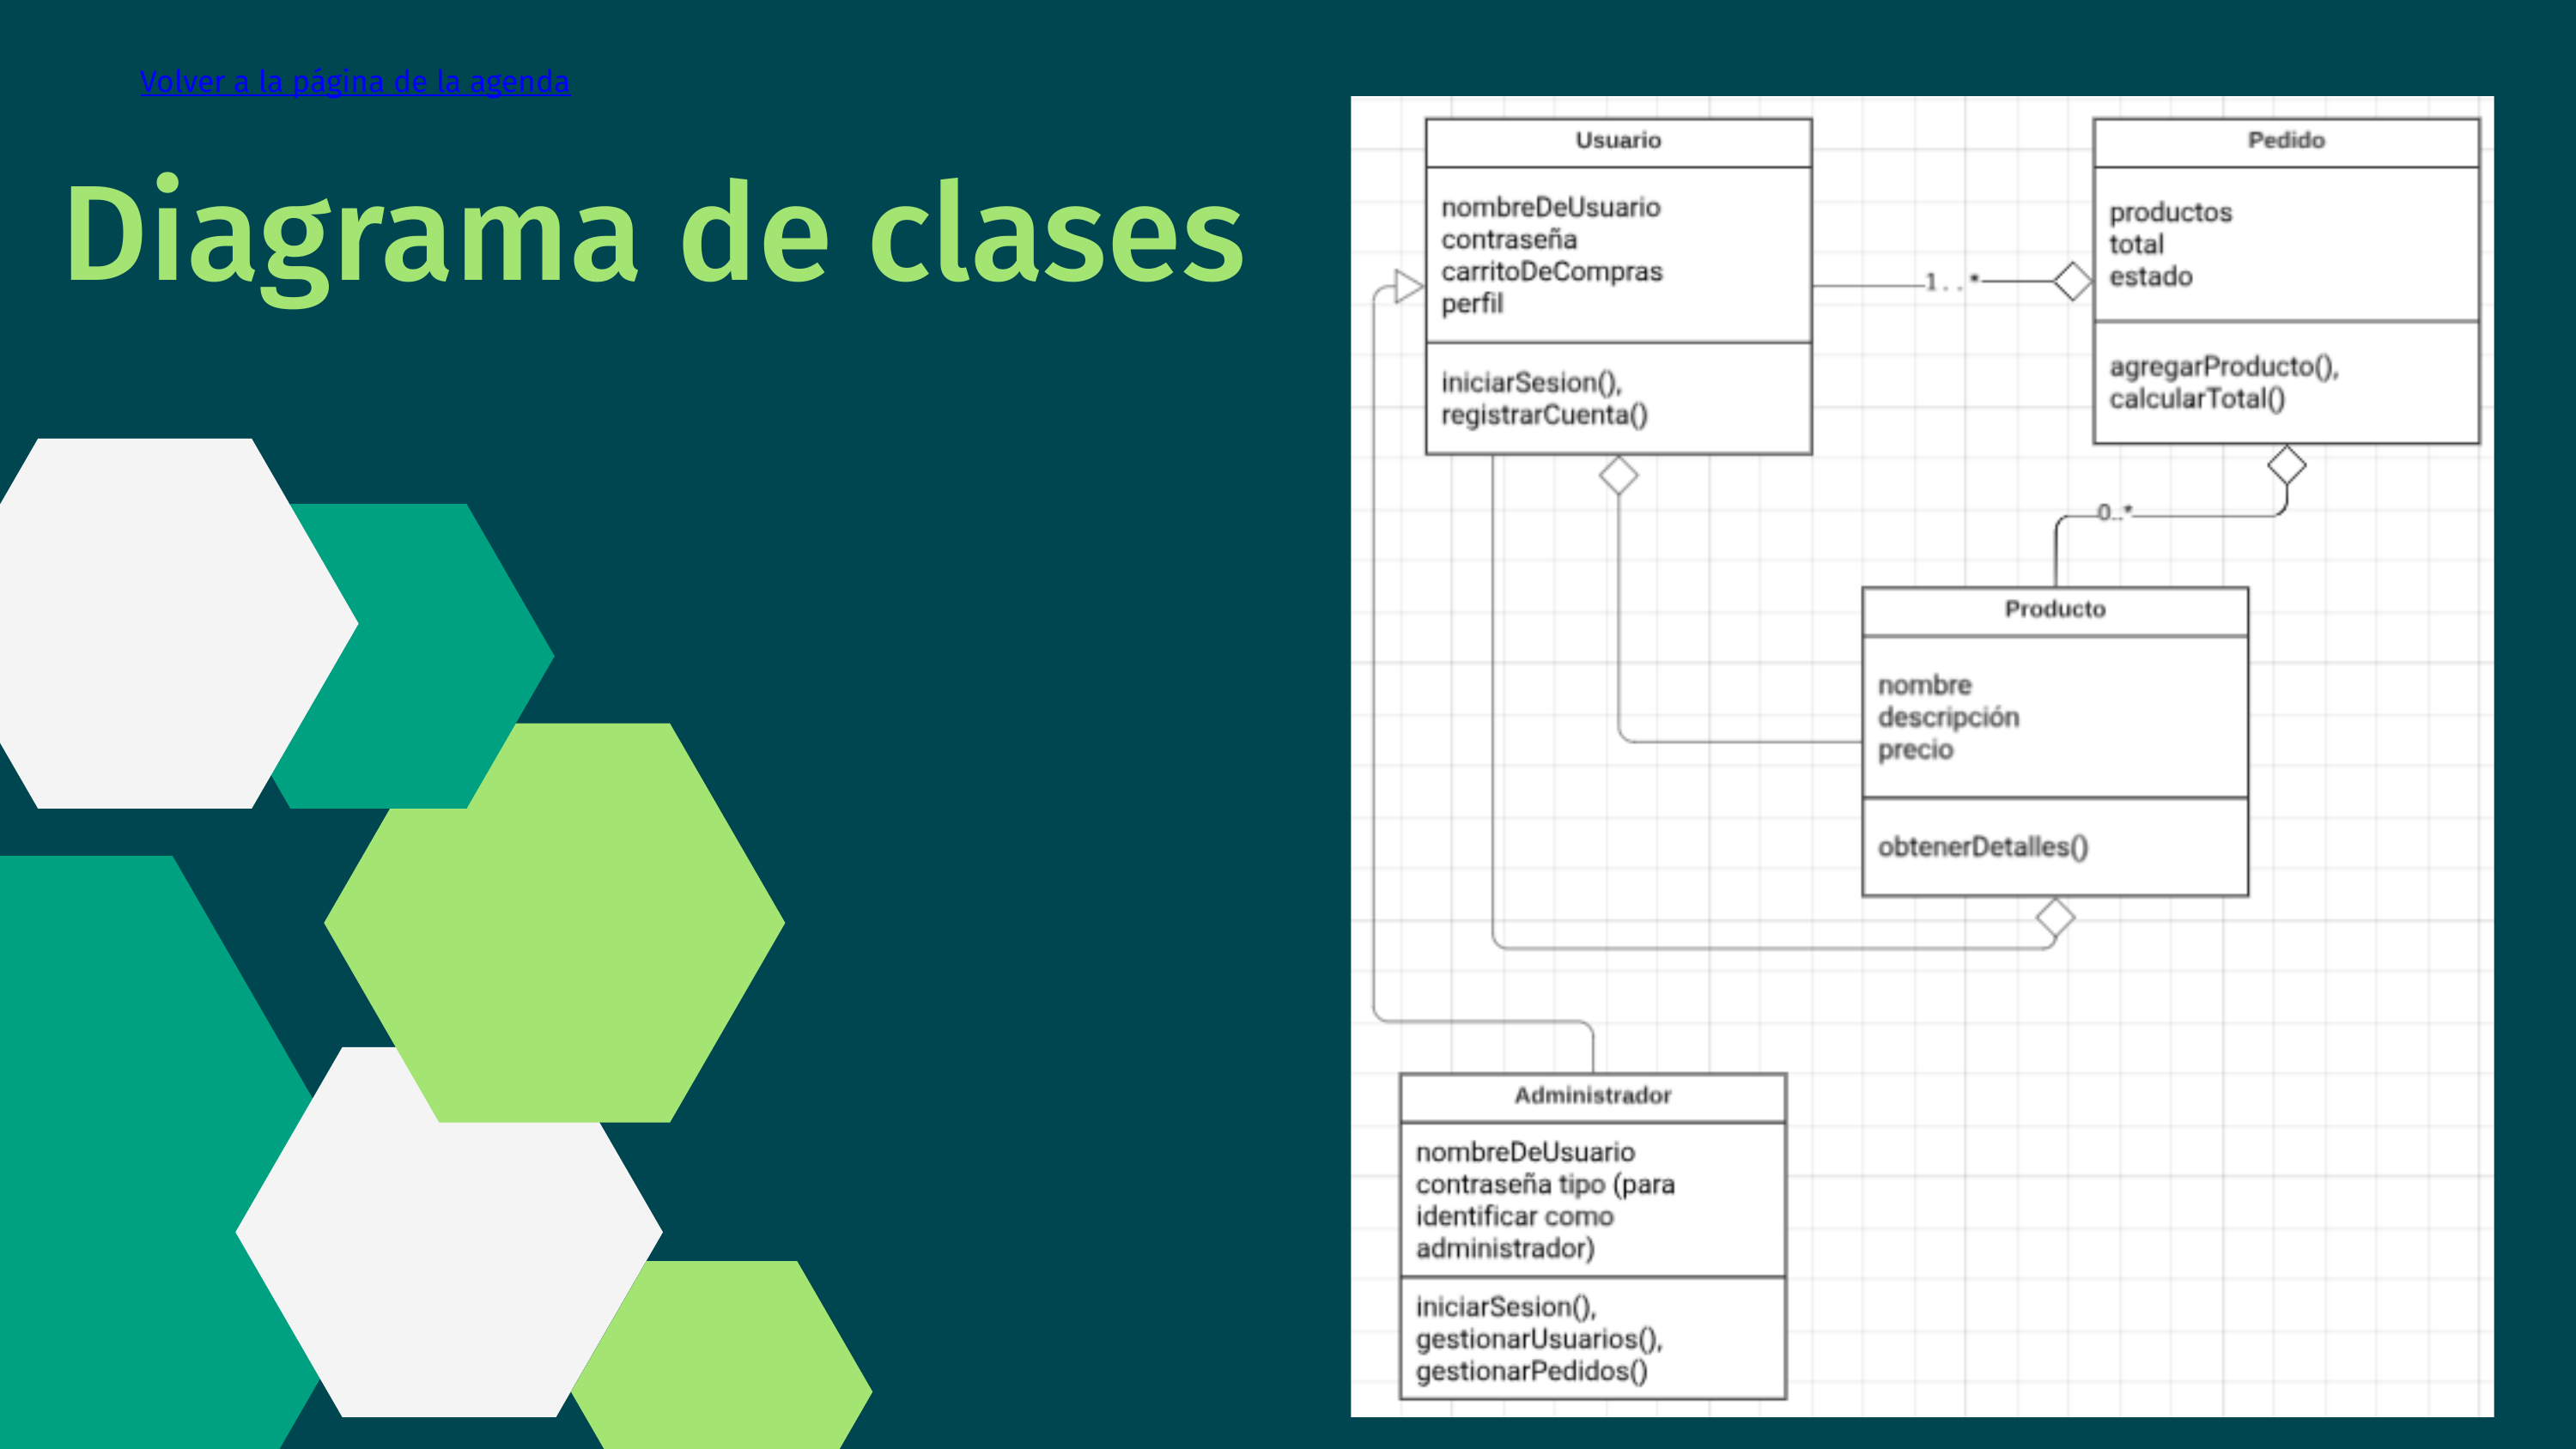

Volver a la página de la agenda

Diagrama de clases